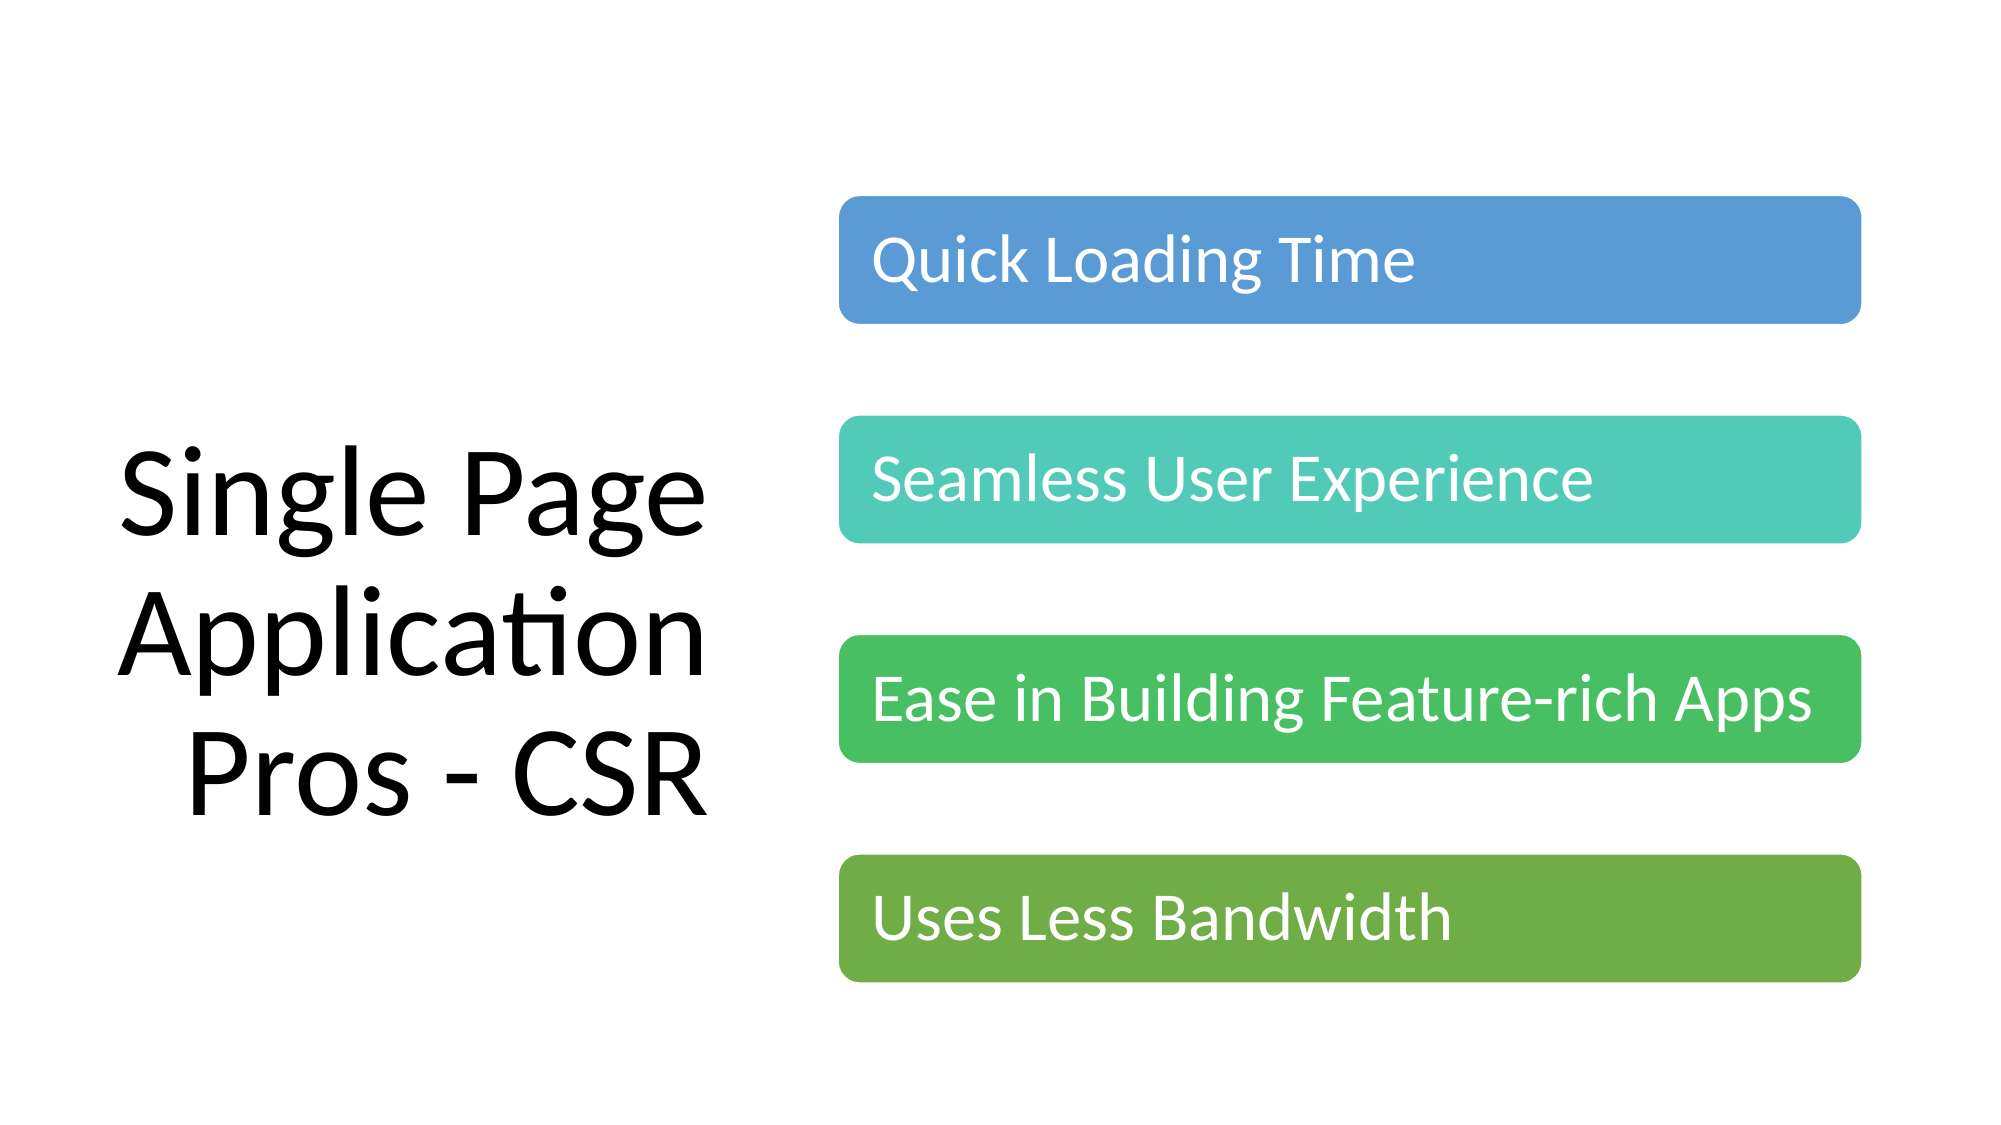

# Single Page Application Pros - CSR
Quick Loading Time

Seamless User Experience

Ease in Building Feature-rich Apps

Uses Less Bandwidth